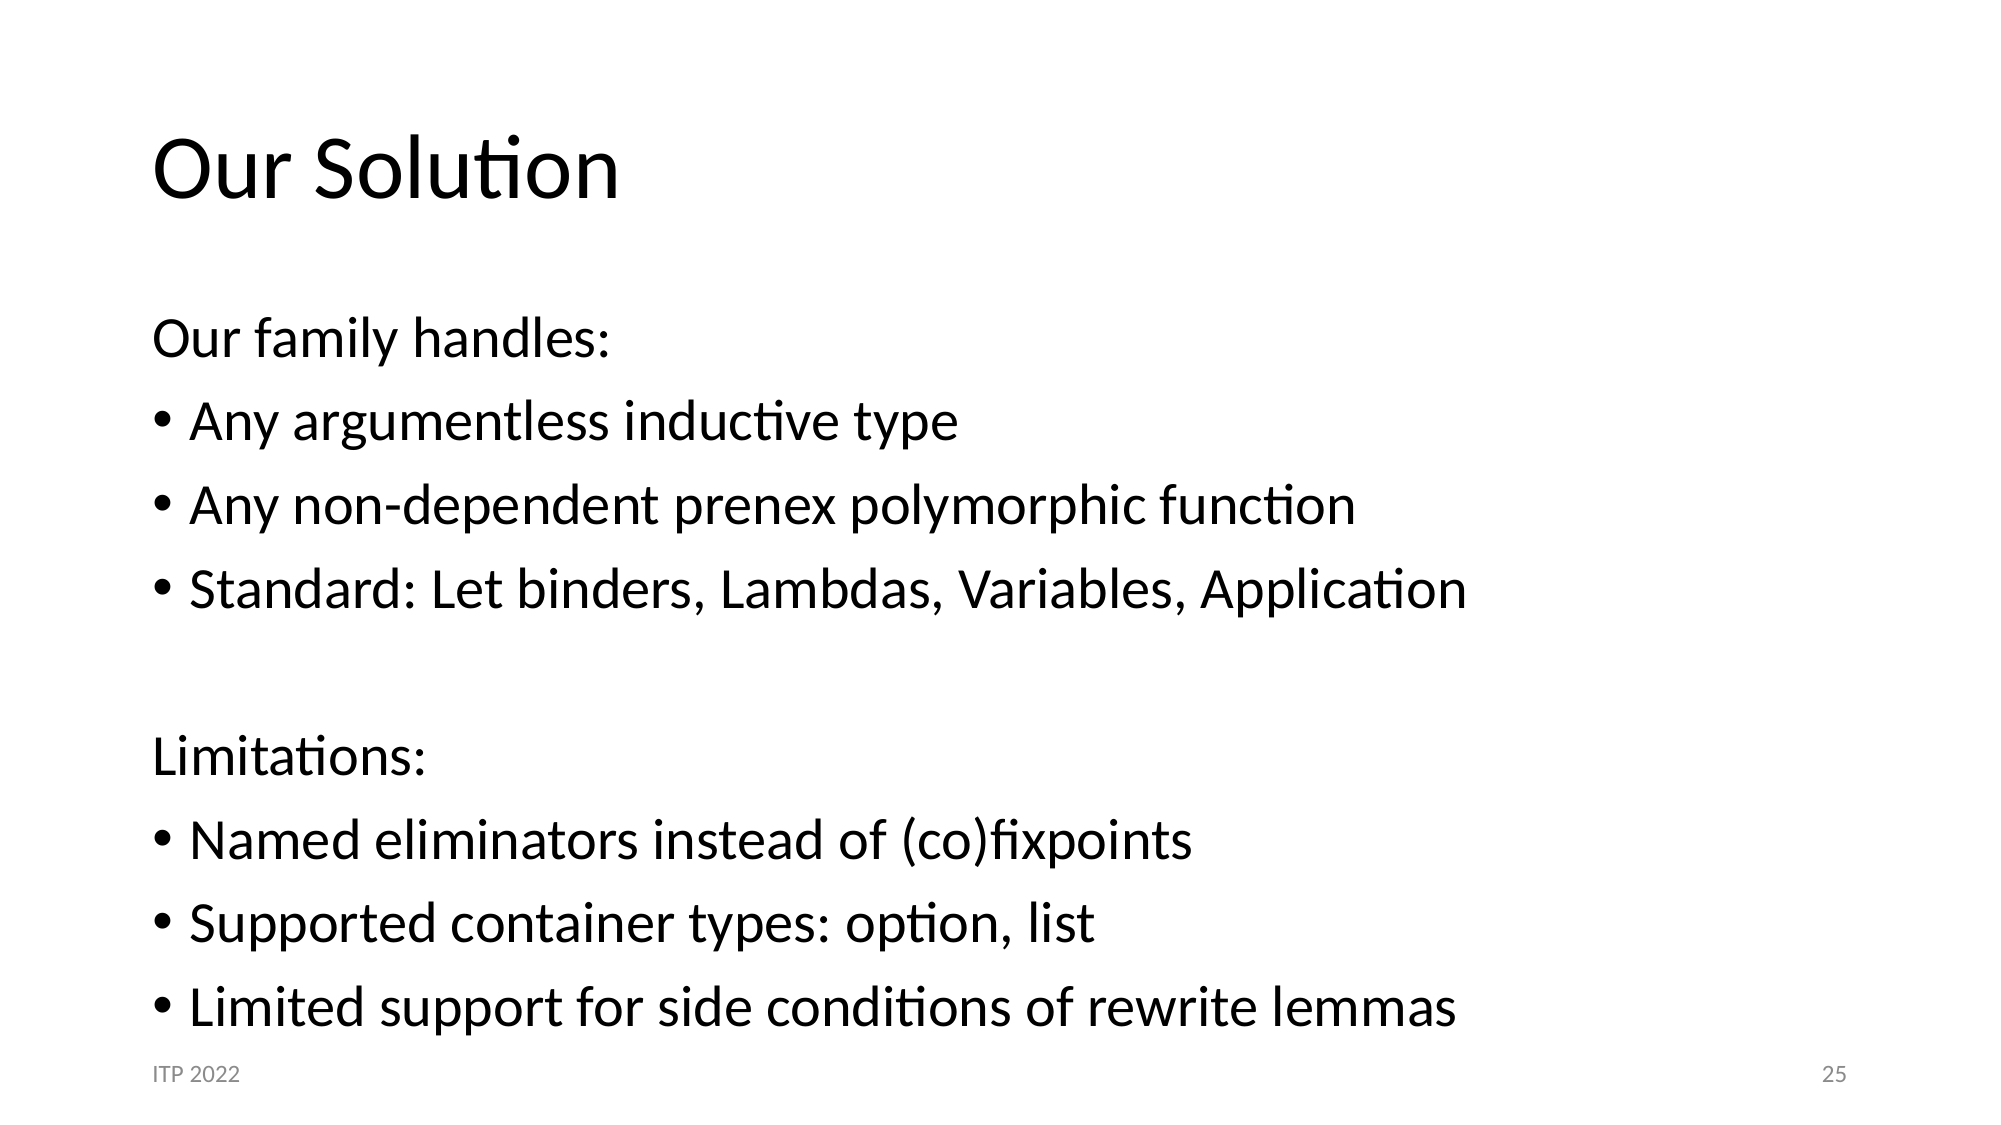

# Our Solution
Our family handles:
Any argumentless inductive type
Any non-dependent prenex polymorphic function
Standard: Let binders, Lambdas, Variables, Application

Limitations:
Named eliminators instead of (co)fixpoints
Supported container types: option, list
Limited support for side conditions of rewrite lemmas
ITP 2022
25